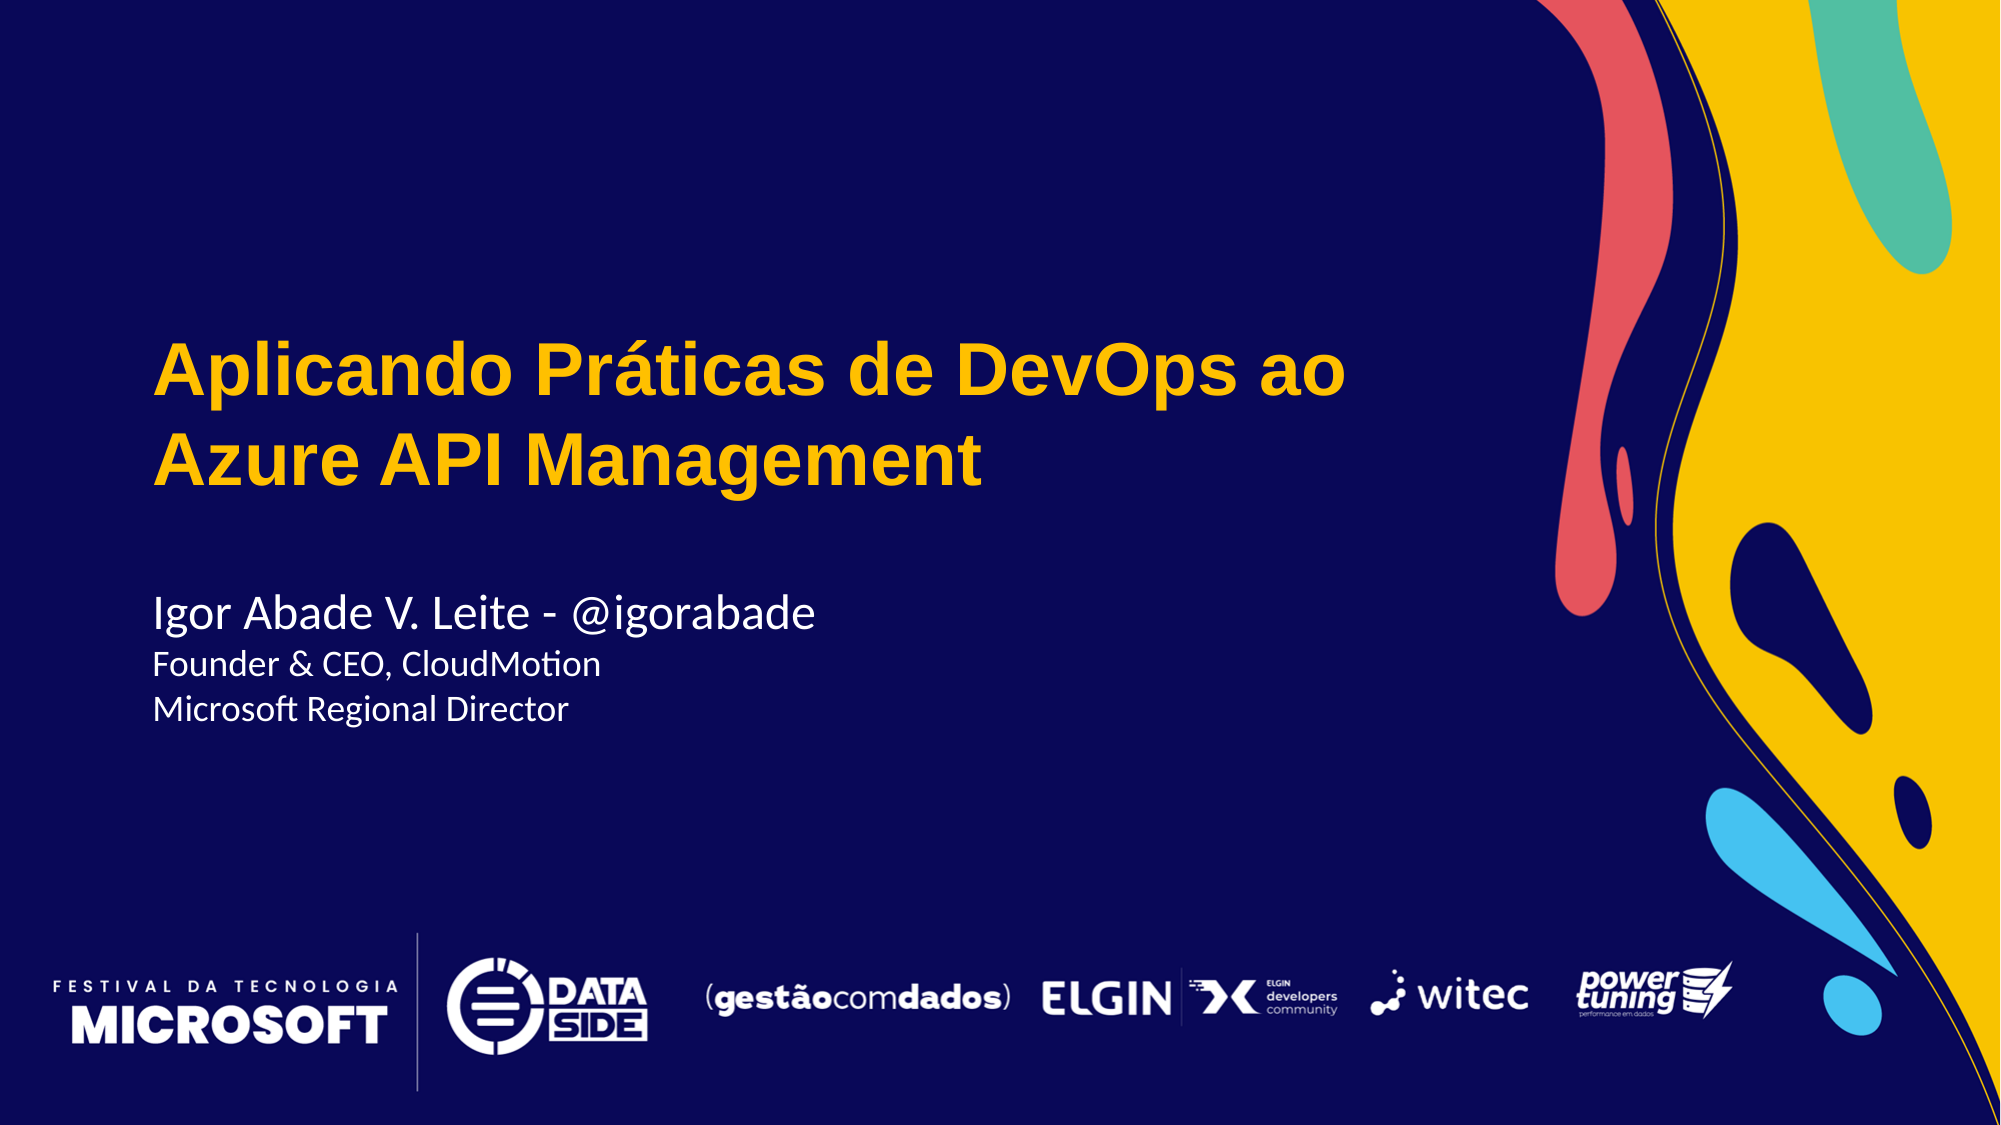

Aplicando Práticas de DevOps ao
Azure API Management
Igor Abade V. Leite - @igorabade
Founder & CEO, CloudMotion
Microsoft Regional Director